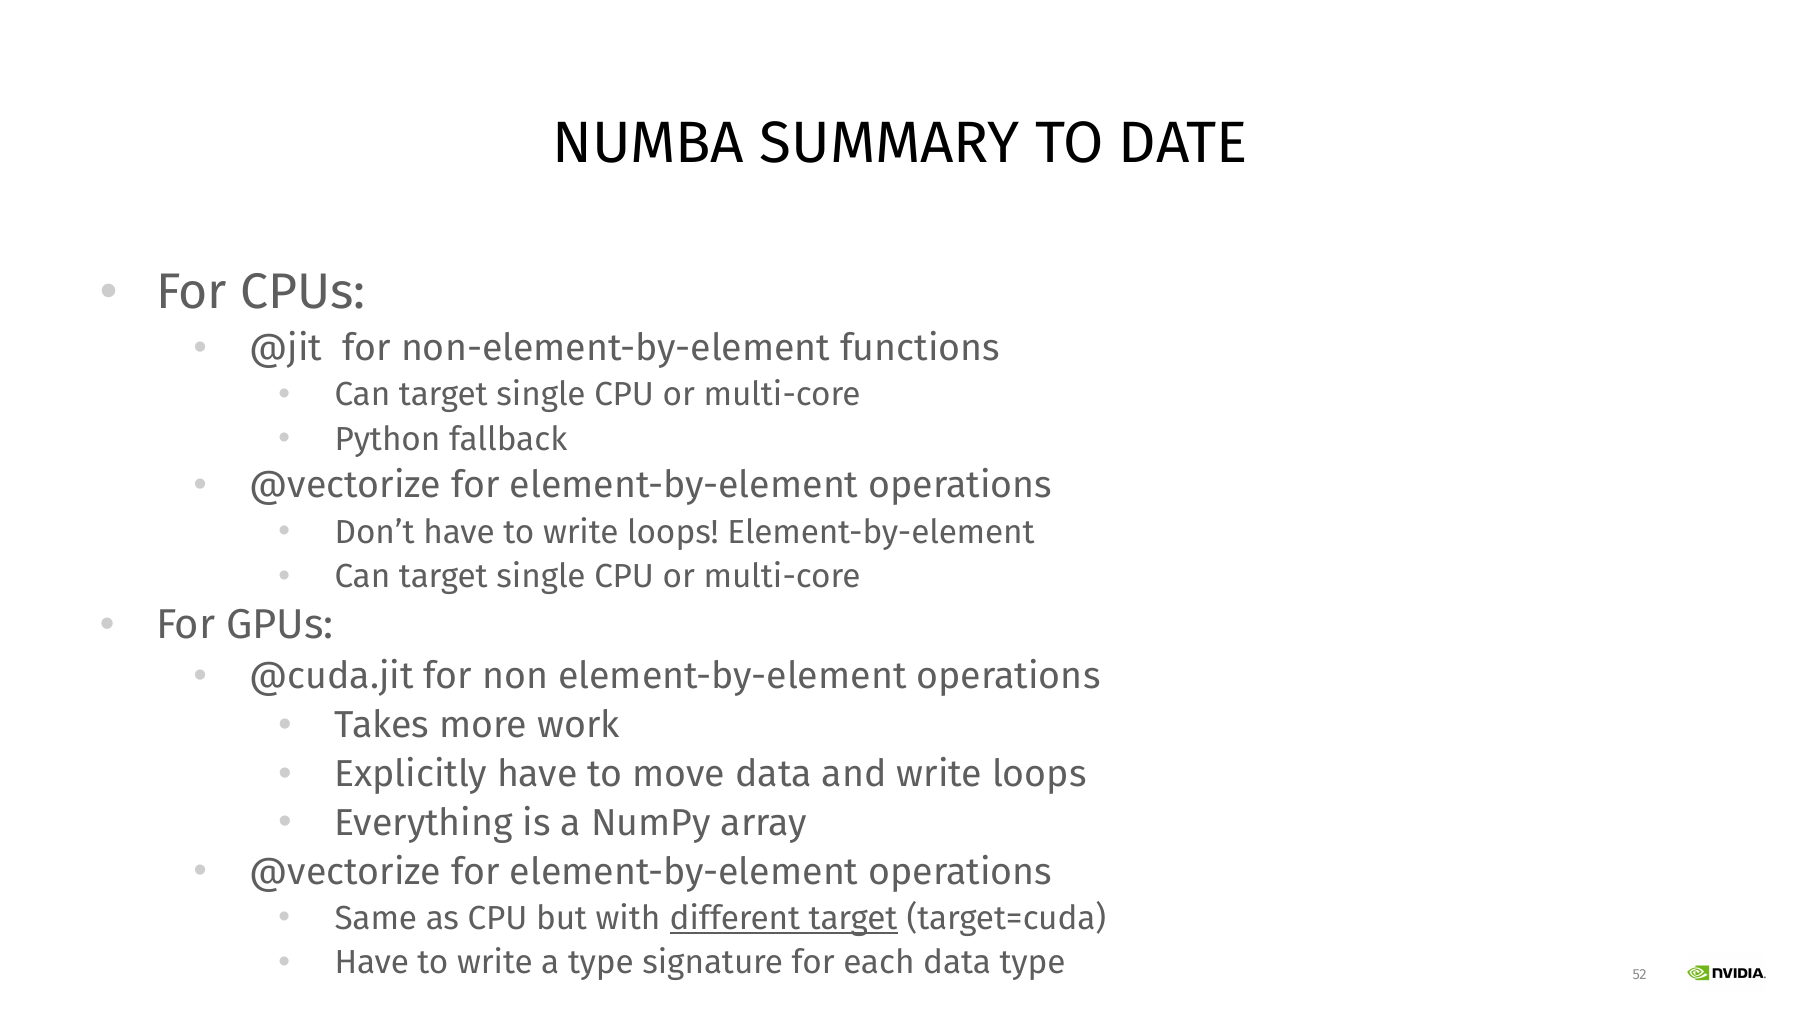

# Numba summary to date
For CPUs:
@jit  for non-element-by-element functions
Can target single CPU or multi-core
Python fallback
@vectorize for element-by-element operations
Don’t have to write loops! Element-by-element
Can target single CPU or multi-core
For GPUs:
@cuda.jit for non element-by-element operations
Takes more work
Explicitly have to move data and write loops
Everything is a NumPy array
@vectorize for element-by-element operations
Same as CPU but with different target (target=cuda)
Have to write a type signature for each data type